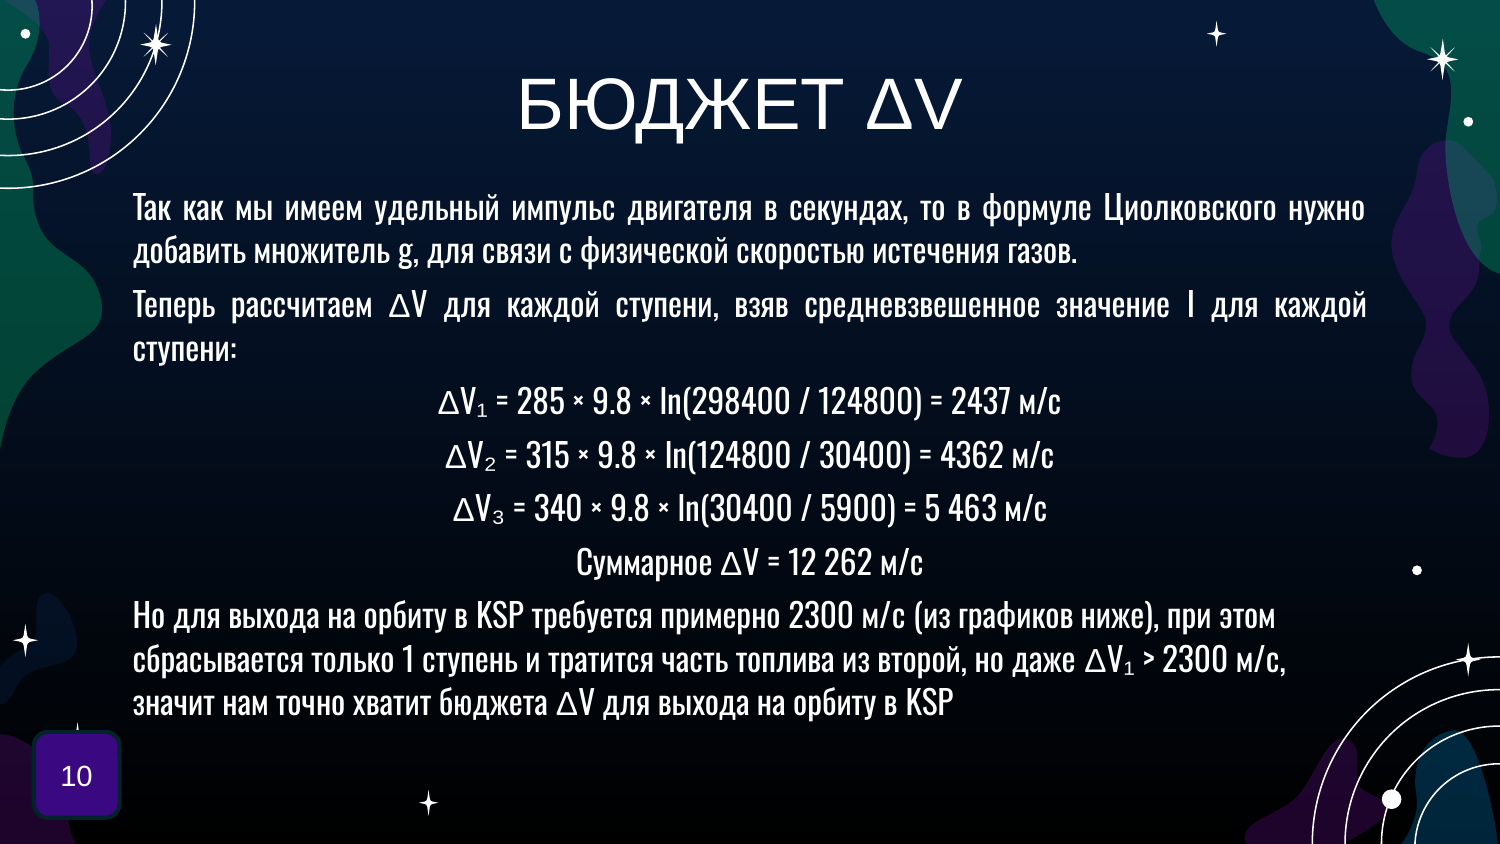

# БЮДЖЕТ ΔV
Так как мы имеем удельный импульс двигателя в секундах, то в формуле Циолковского нужно добавить множитель g, для связи с физической скоростью истечения газов.
Теперь рассчитаем ΔV для каждой ступени, взяв средневзвешенное значение I для каждой ступени:
ΔV₁ = 285 × 9.8 × ln(298400 / 124800) = 2437 м/с
ΔV₂ = 315 × 9.8 × ln(124800 / 30400) = 4362 м/с
ΔV₃ = 340 × 9.8 × ln(30400 / 5900) = 5 463 м/с
Суммарное ΔV = 12 262 м/c
Но для выхода на орбиту в KSP требуется примерно 2300 м/c (из графиков ниже), при этом сбрасывается только 1 ступень и тратится часть топлива из второй, но даже ΔV₁ > 2300 м/c, значит нам точно хватит бюджета ΔV для выхода на орбиту в KSP

10